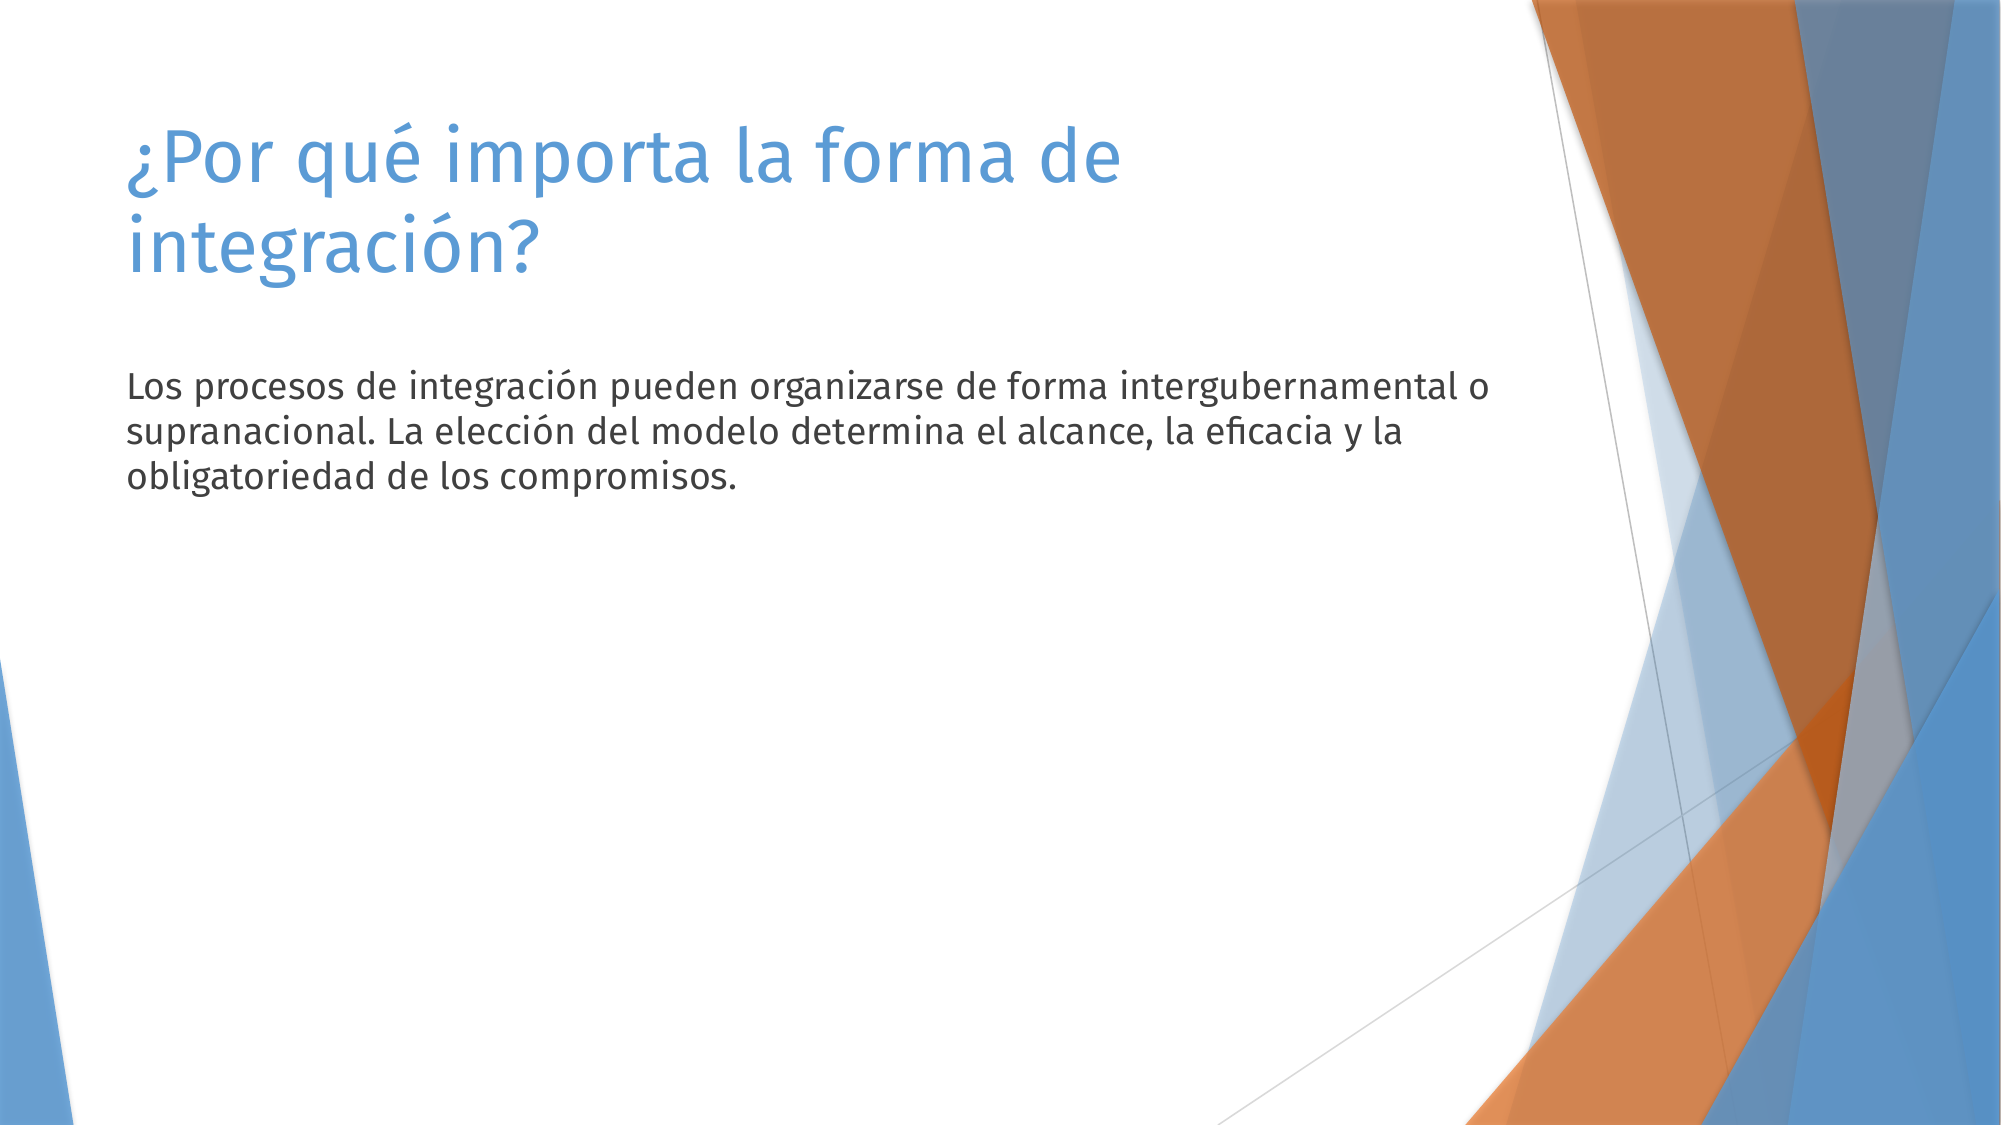

# ¿Por qué importa la forma de integración?
Los procesos de integración pueden organizarse de forma intergubernamental o supranacional. La elección del modelo determina el alcance, la eficacia y la obligatoriedad de los compromisos.